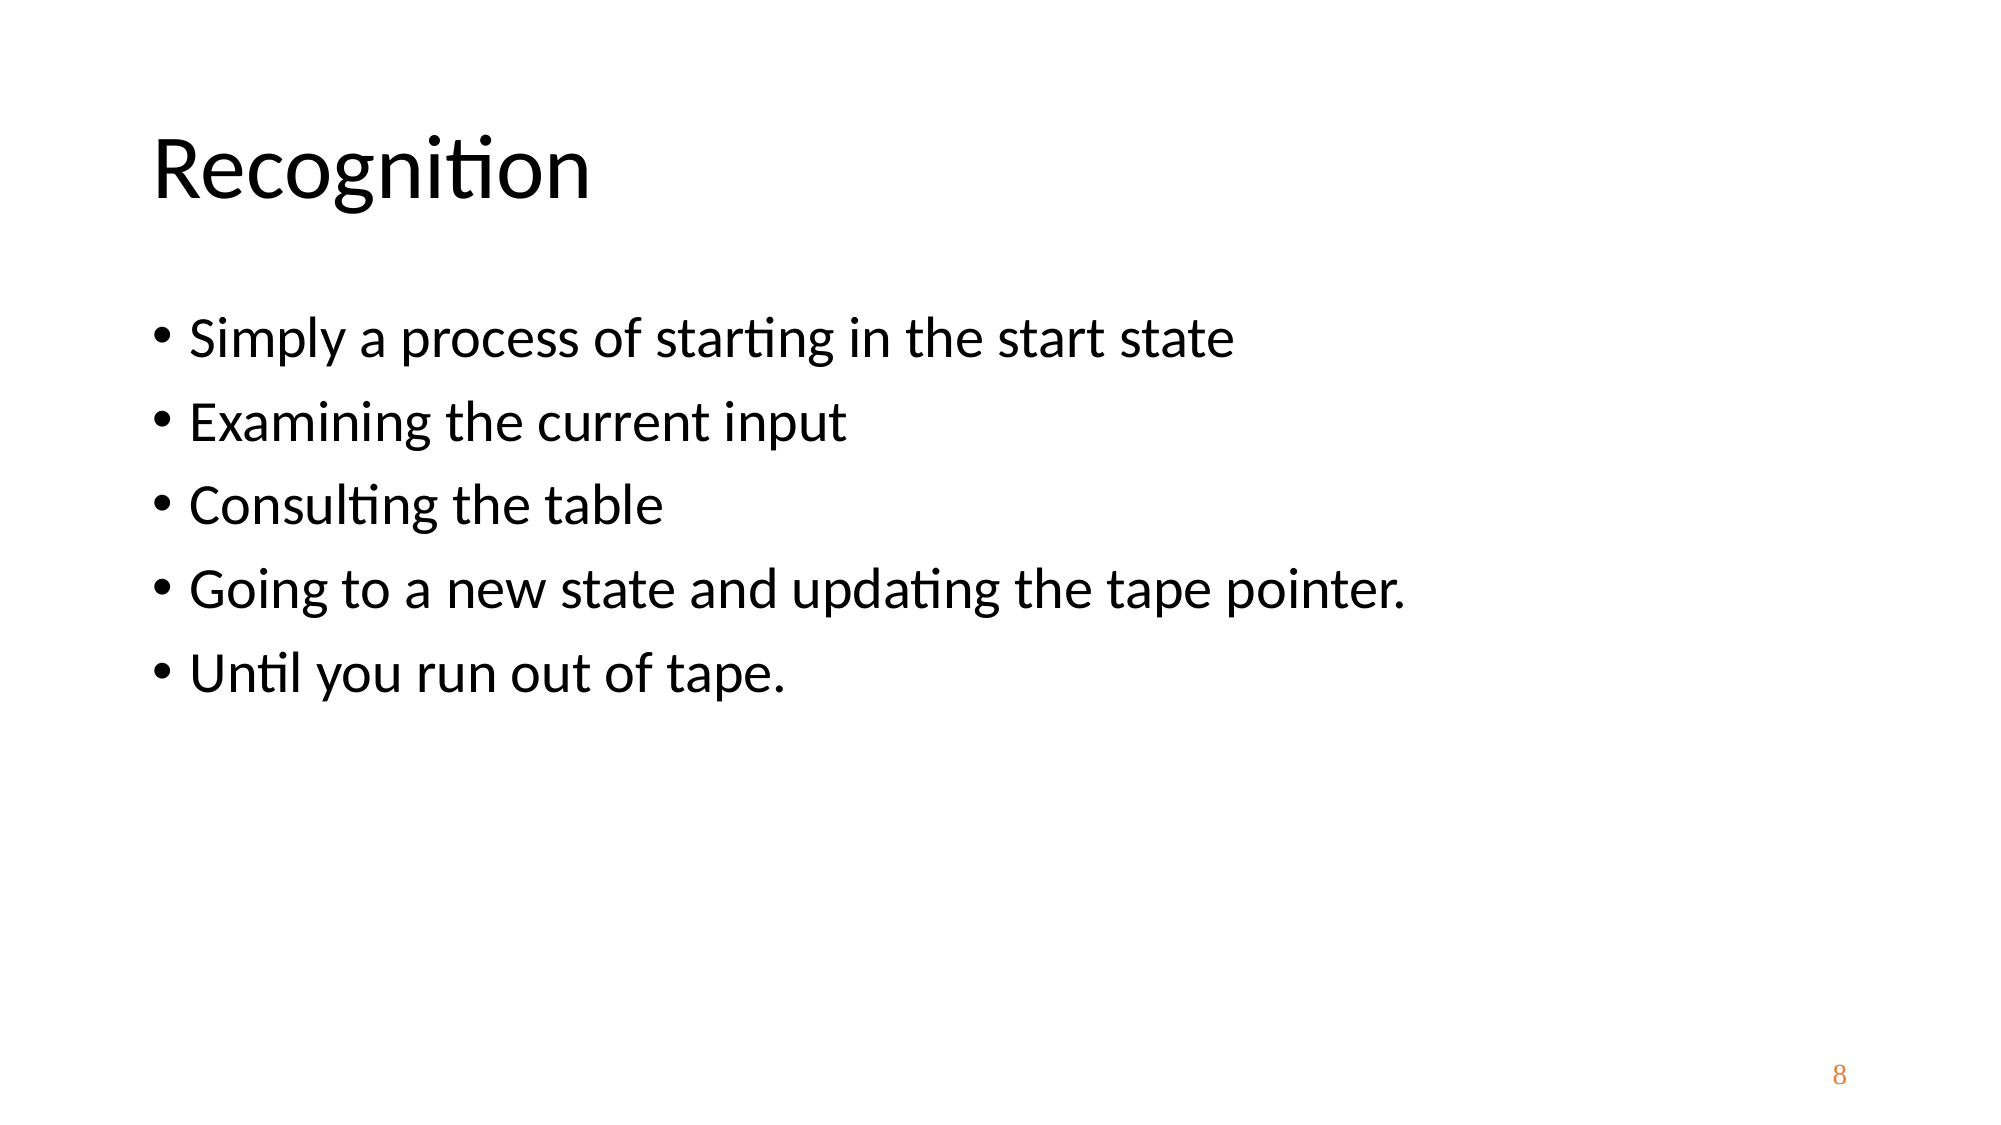

# Recognition
Simply a process of starting in the start state
Examining the current input
Consulting the table
Going to a new state and updating the tape pointer.
Until you run out of tape.

8